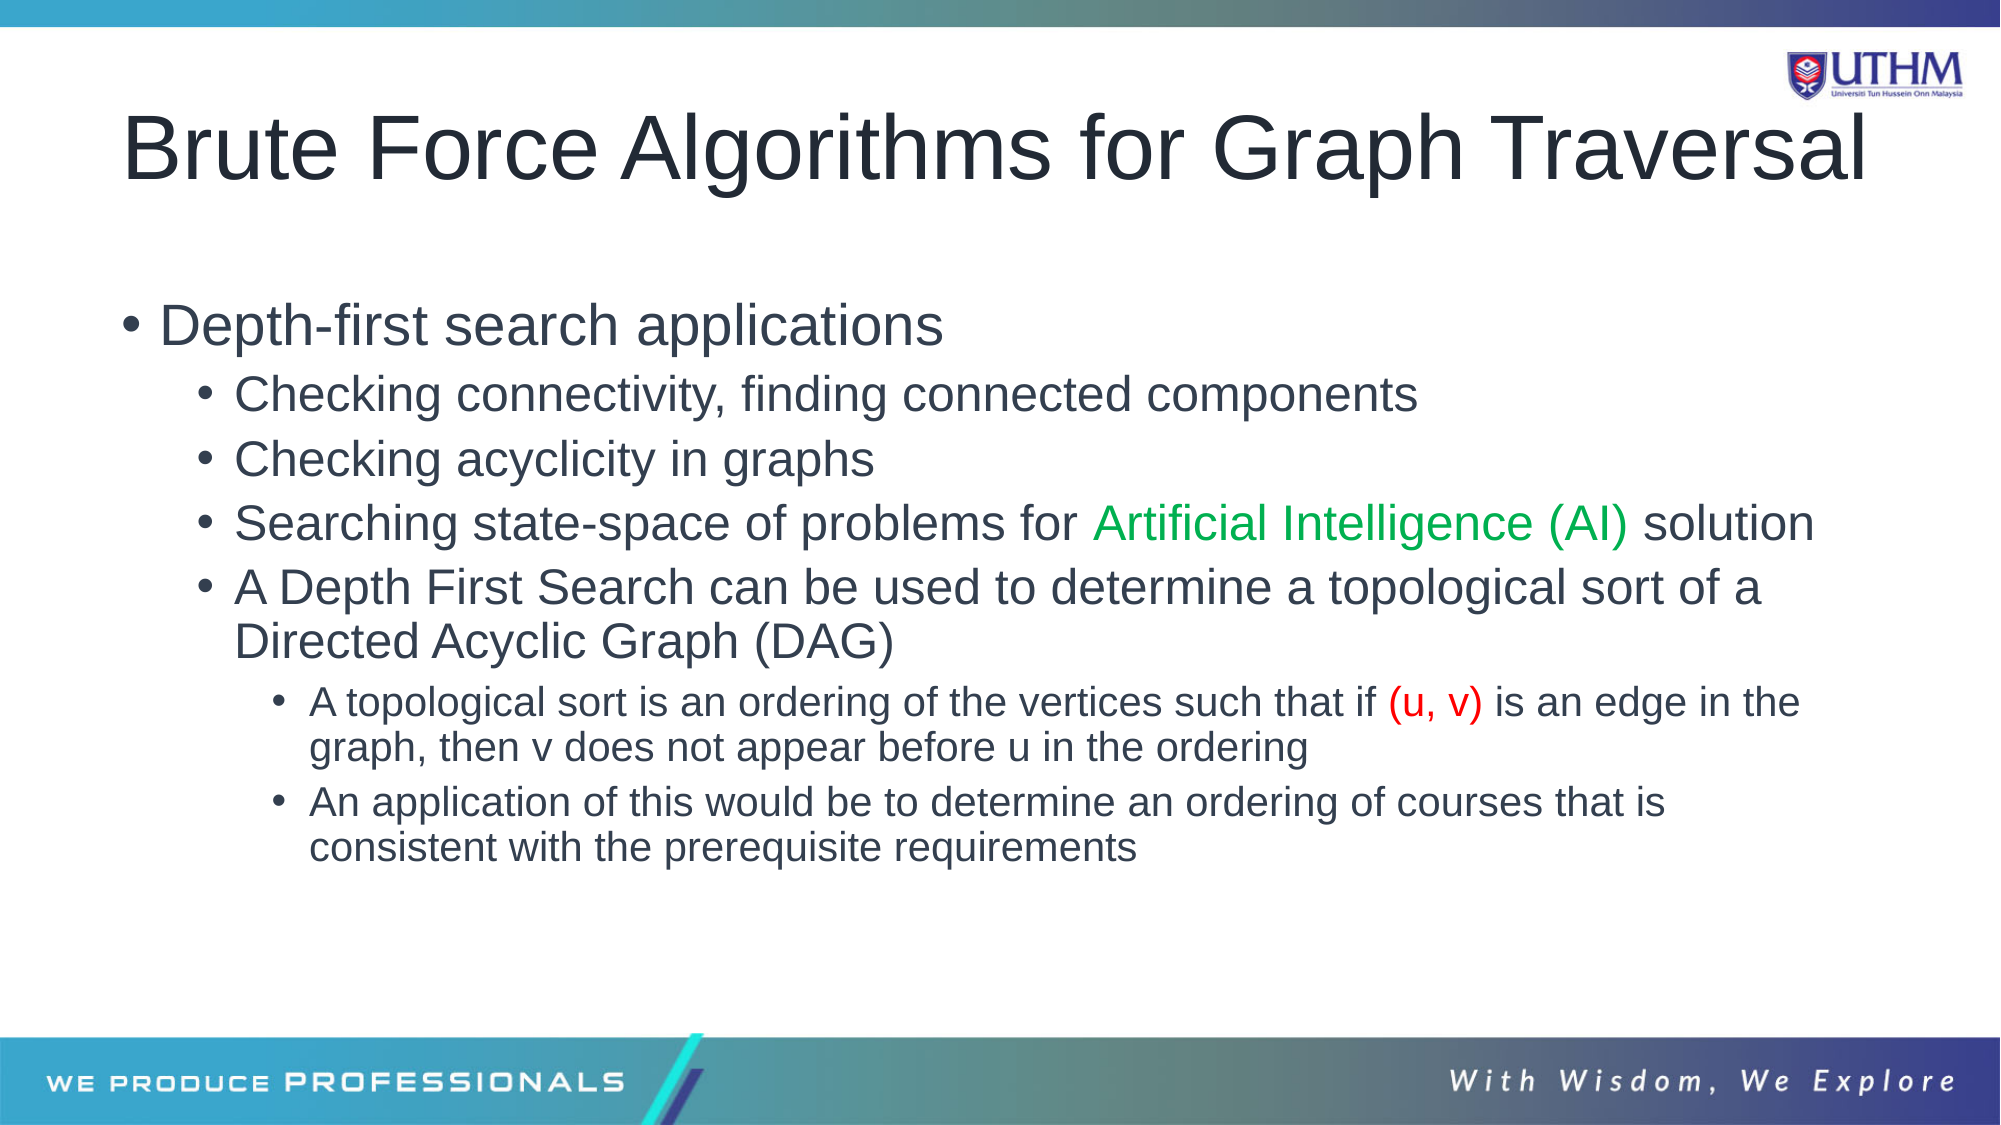

# Brute Force Algorithms for Graph Traversal
Depth-first search applications
Checking connectivity, finding connected components
Checking acyclicity in graphs
Searching state-space of problems for Artificial Intelligence (AI) solution
A Depth First Search can be used to determine a topological sort of a Directed Acyclic Graph (DAG)
A topological sort is an ordering of the vertices such that if (u, v) is an edge in the graph, then v does not appear before u in the ordering
An application of this would be to determine an ordering of courses that is consistent with the prerequisite requirements